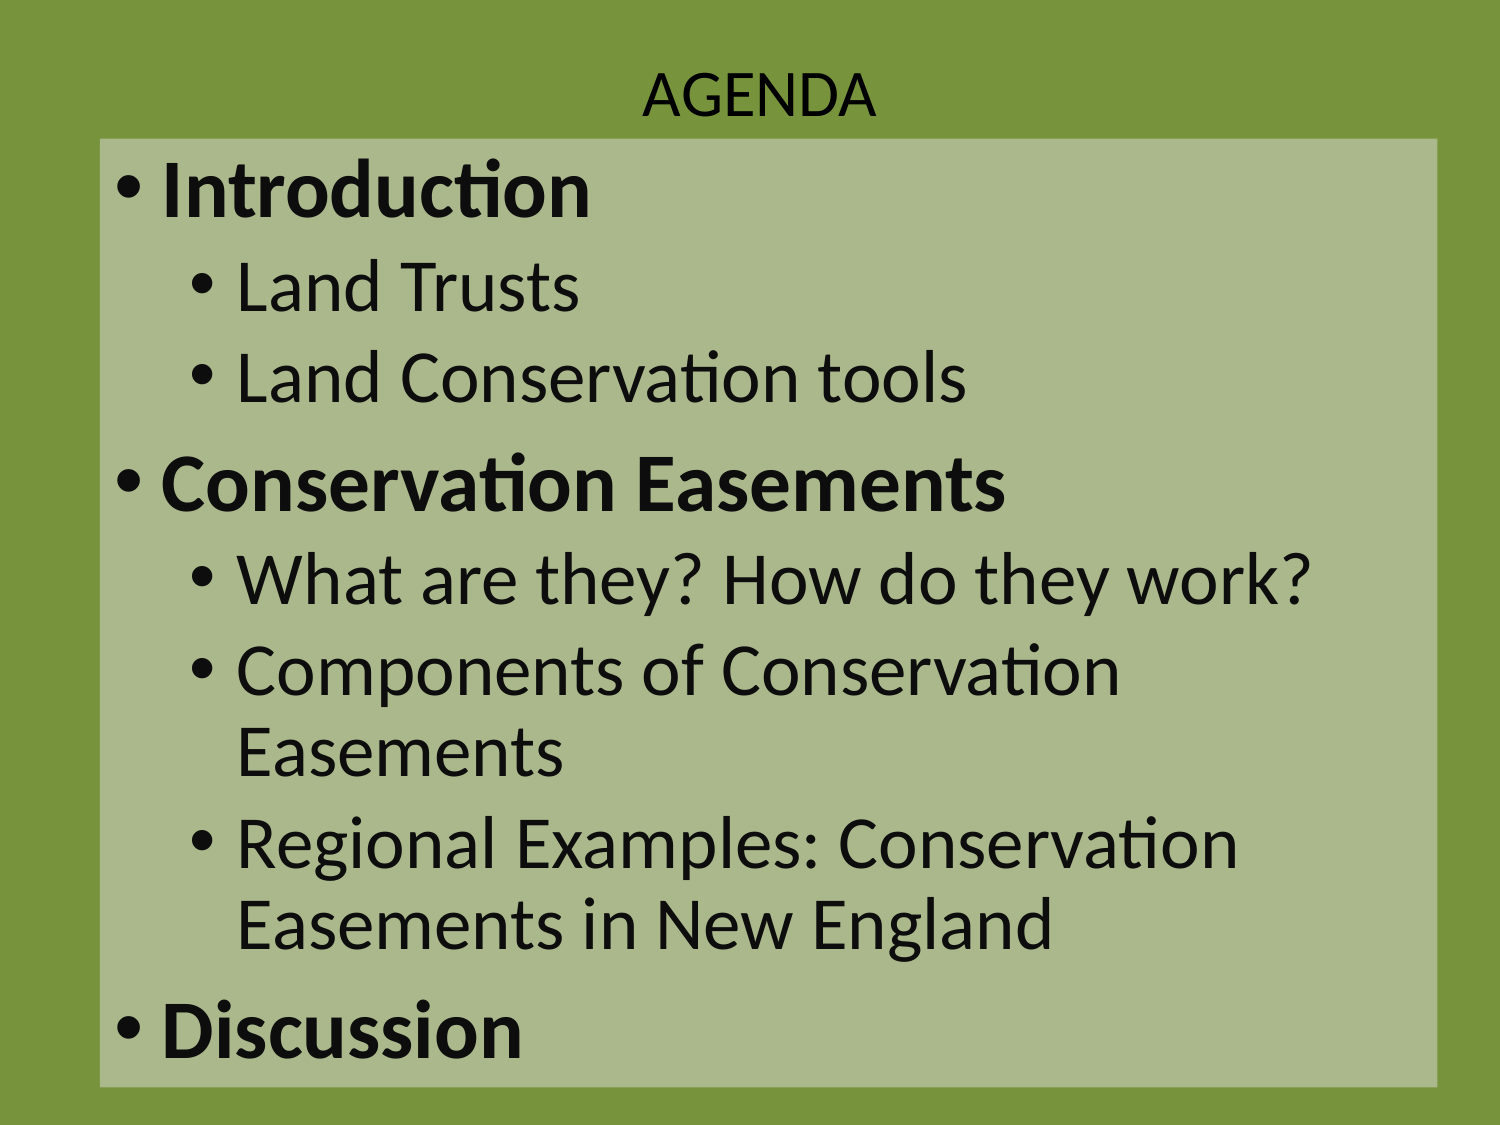

# AGENDA
Introduction
Land Trusts
Land Conservation tools
Conservation Easements
What are they? How do they work?
Components of Conservation Easements
Regional Examples: Conservation Easements in New England
Discussion